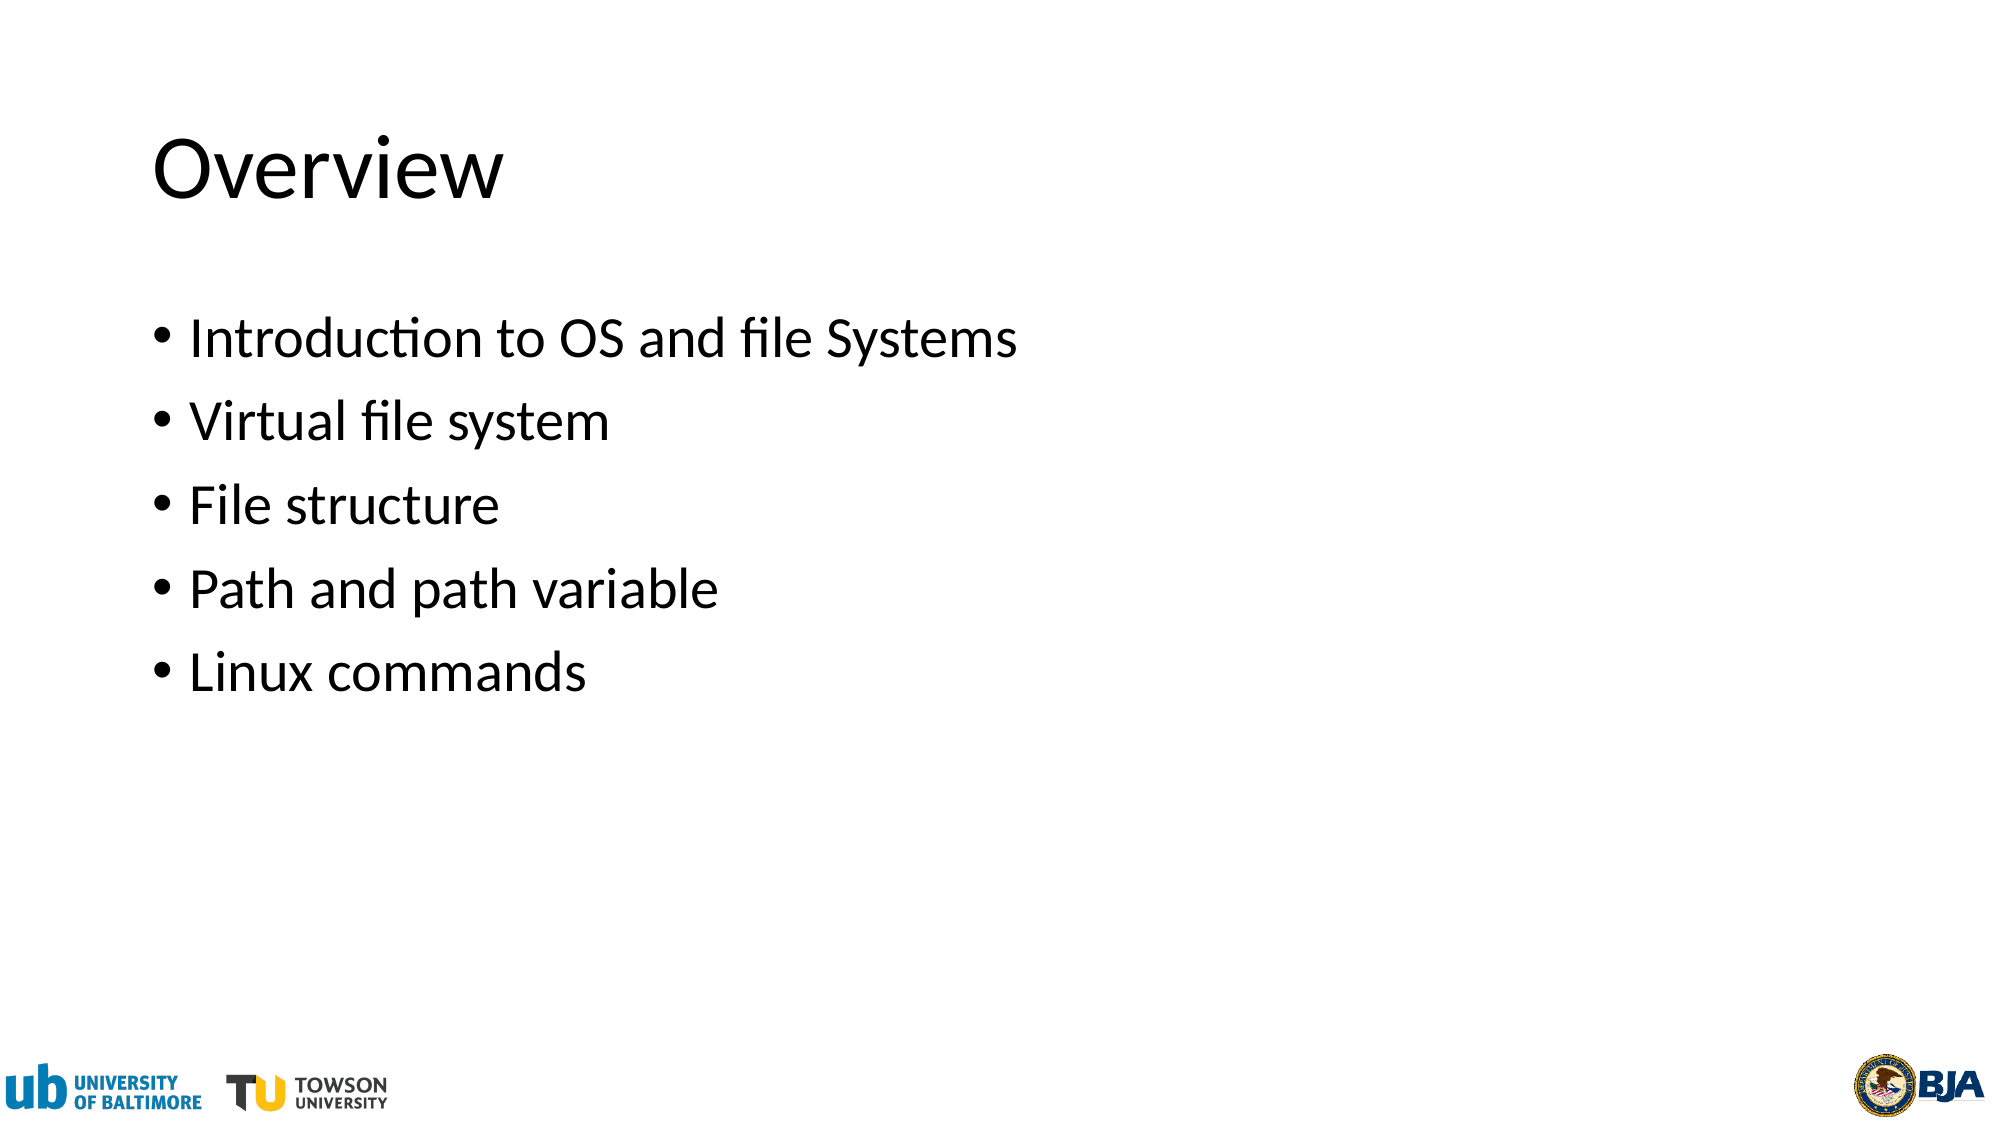

# Overview
Introduction to OS and file Systems
Virtual file system
File structure
Path and path variable
Linux commands